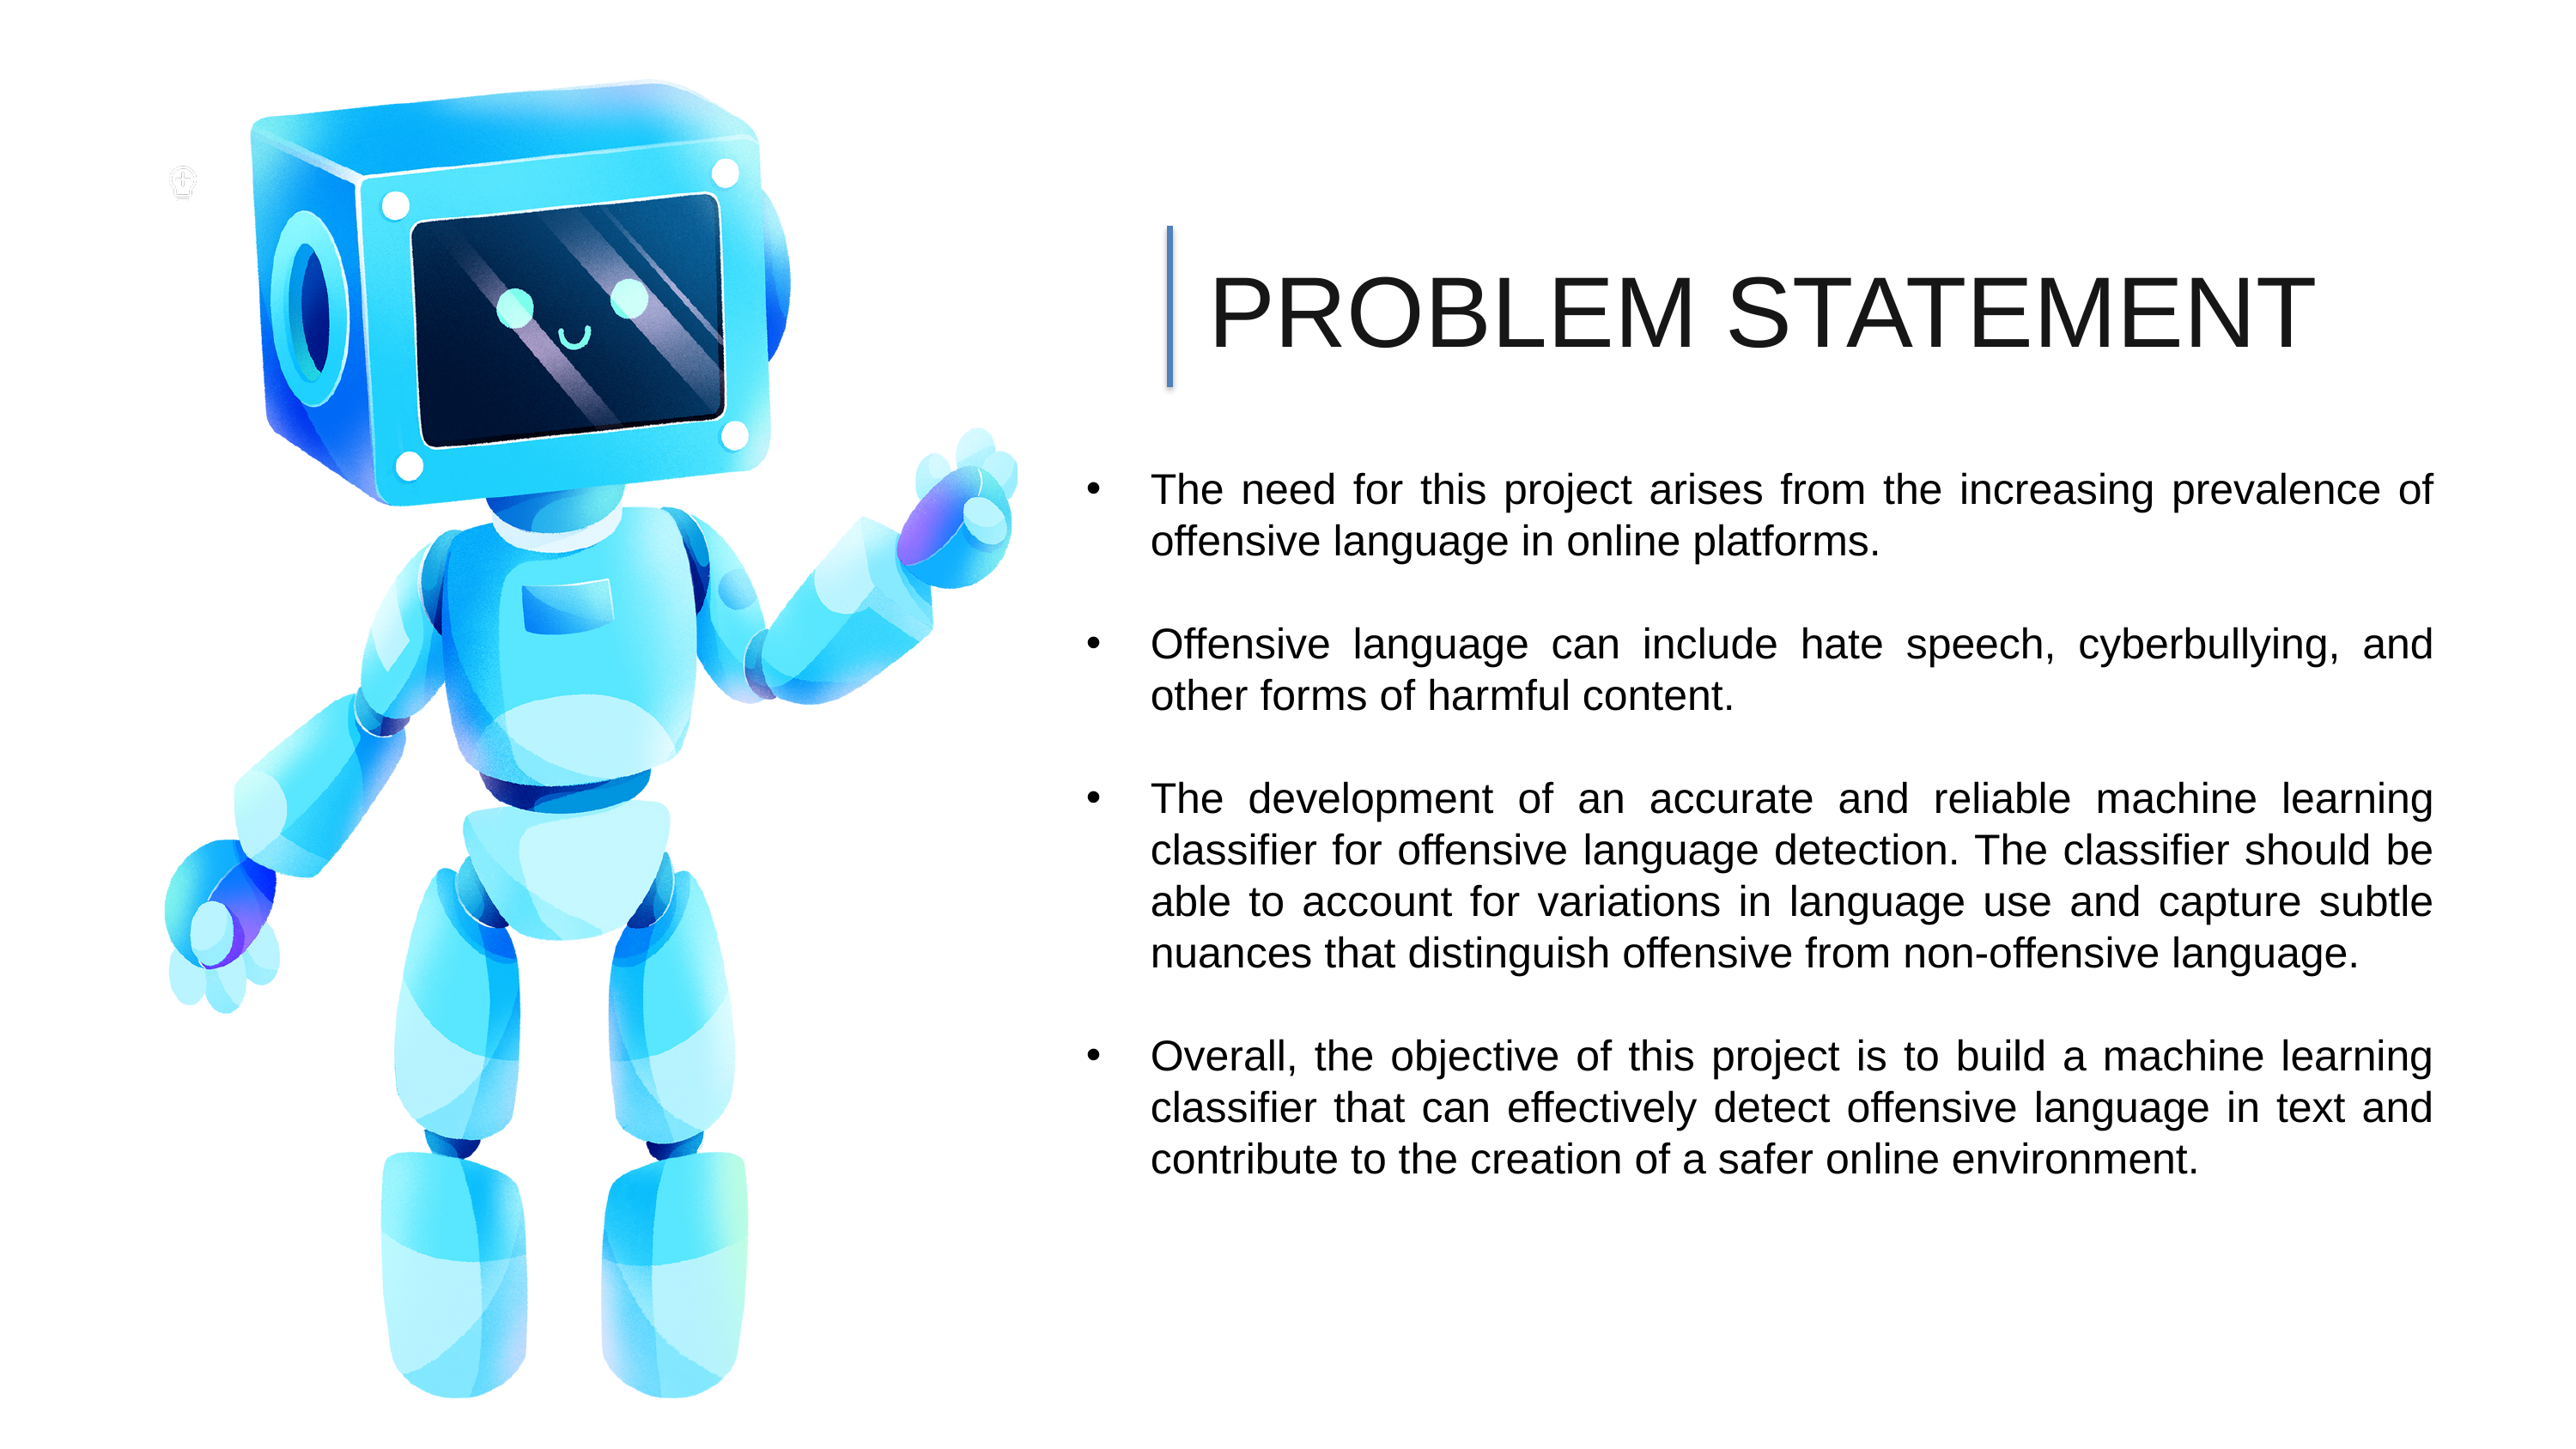

PROBLEM STATEMENT
The need for this project arises from the increasing prevalence of offensive language in online platforms.

Offensive language can include hate speech, cyberbullying, and other forms of harmful content.

The development of an accurate and reliable machine learning classifier for offensive language detection. The classifier should be able to account for variations in language use and capture subtle nuances that distinguish offensive from non-offensive language.

Overall, the objective of this project is to build a machine learning classifier that can effectively detect offensive language in text and contribute to the creation of a safer online environment.